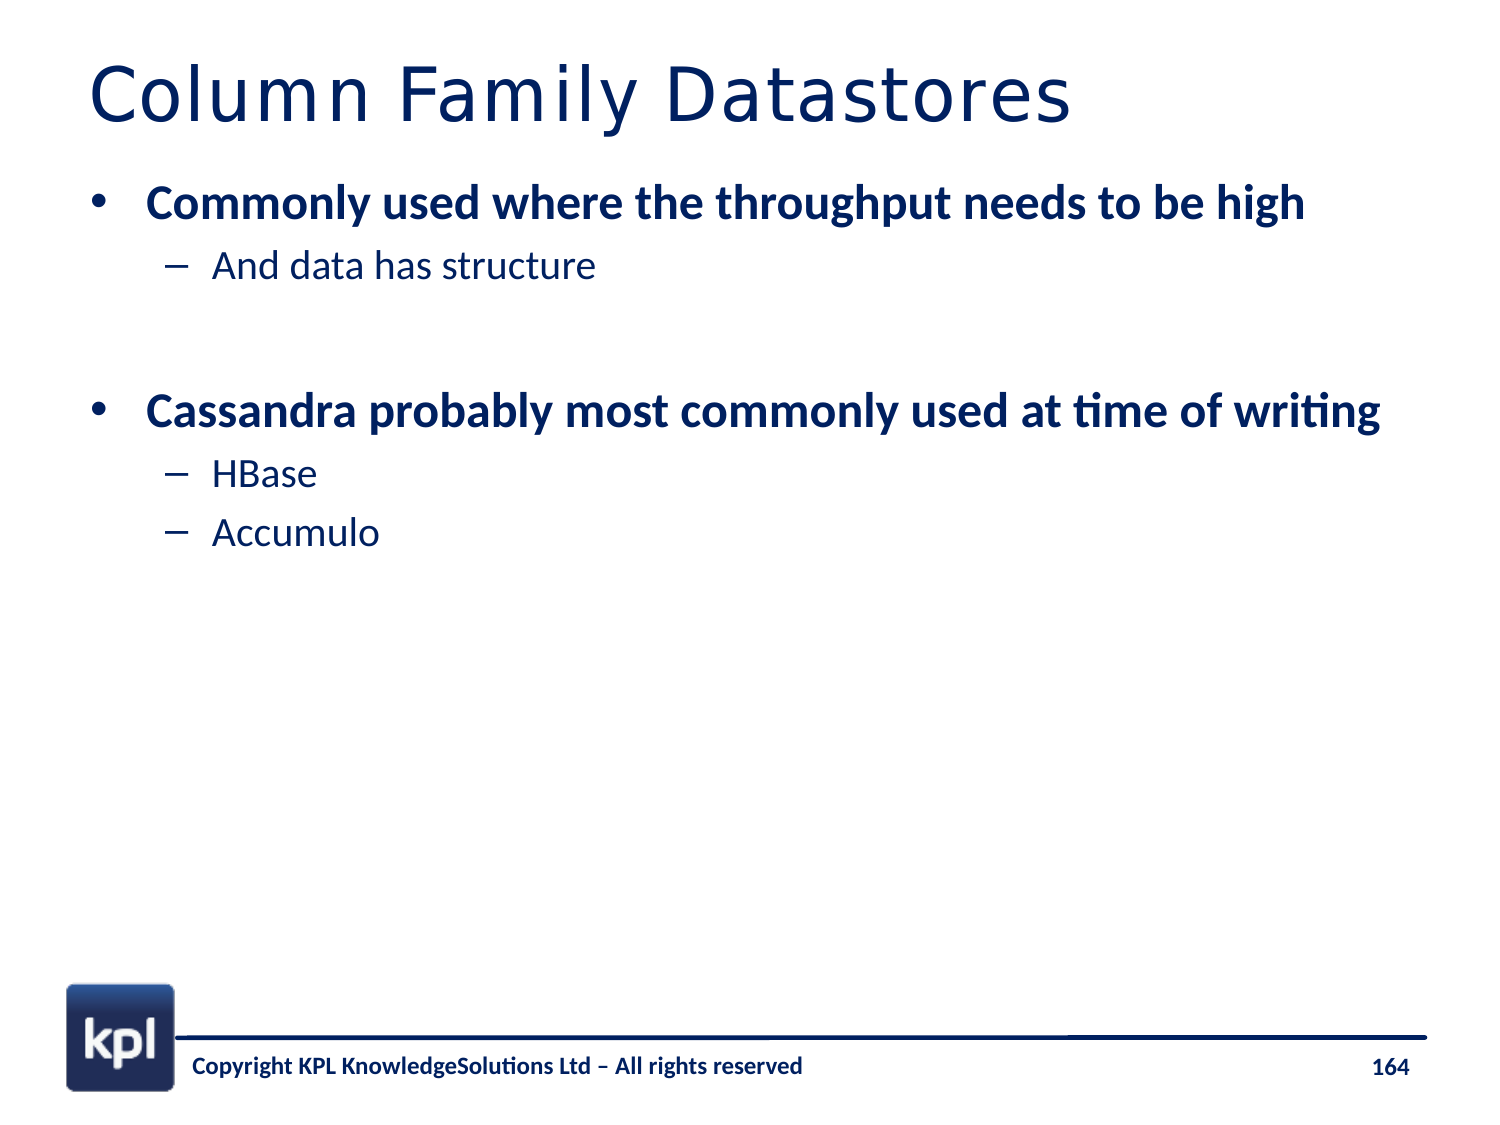

# Column Family Datastores
Commonly used where the throughput needs to be high
And data has structure

Cassandra probably most commonly used at time of writing
HBase
Accumulo
164
Copyright KPL KnowledgeSolutions Ltd – All rights reserved